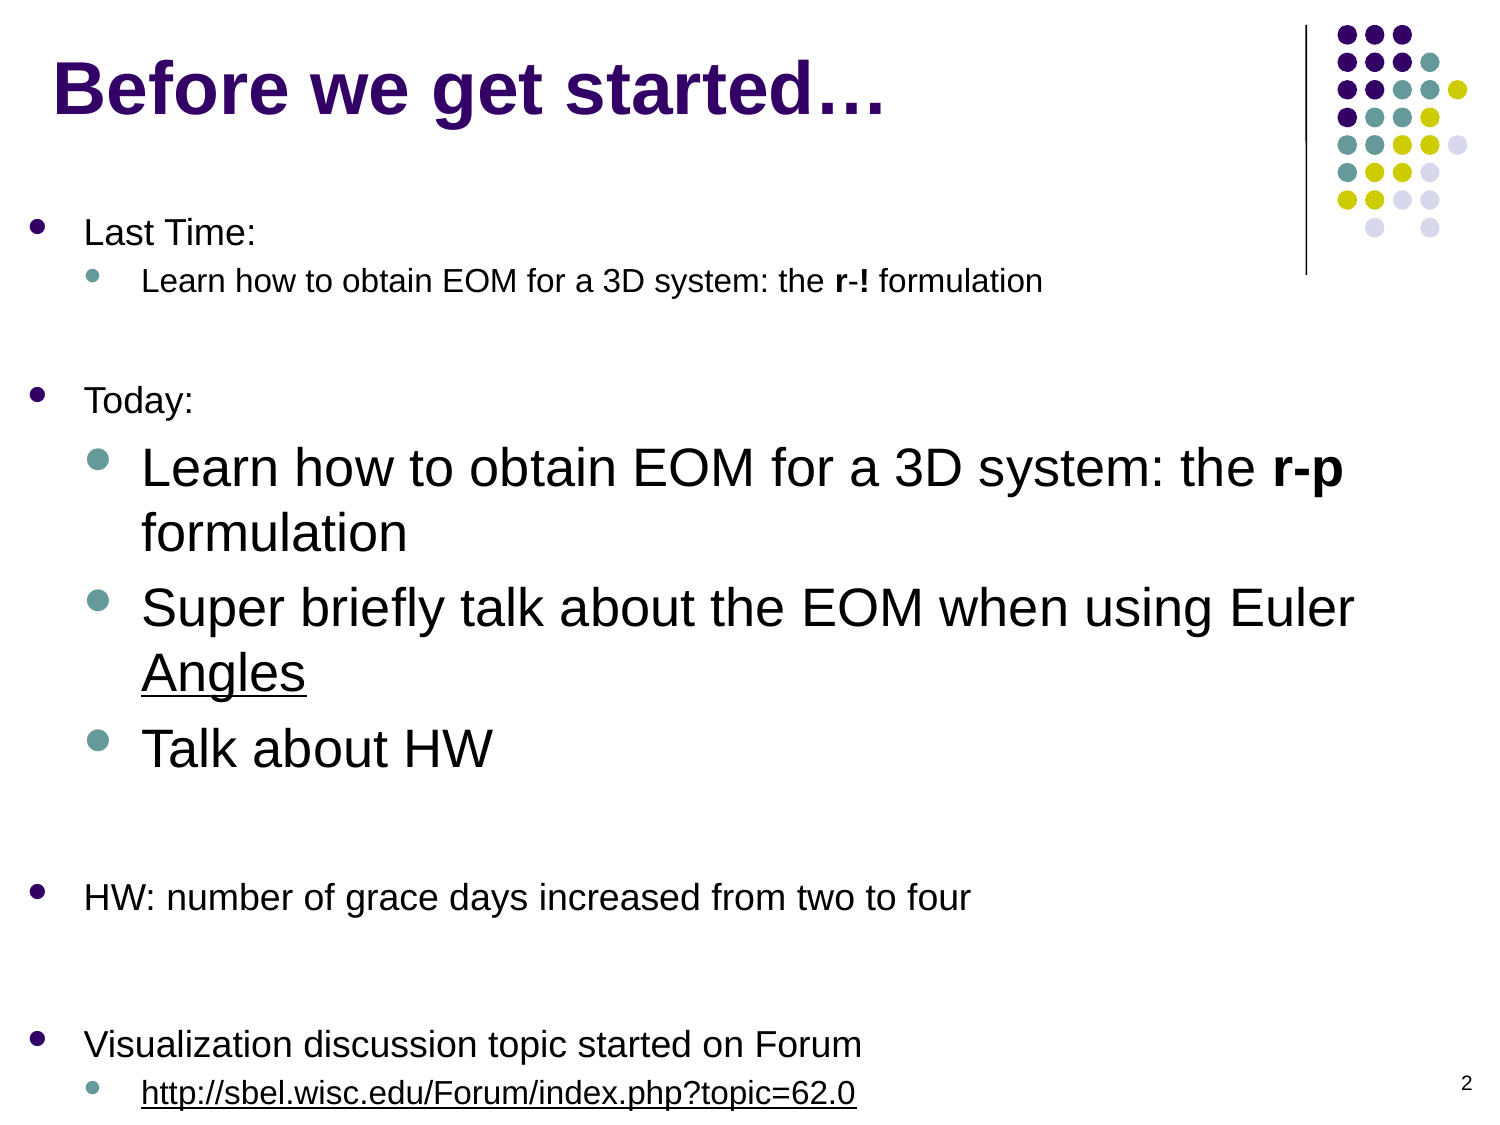

# Before we get started…
Last Time:
Learn how to obtain EOM for a 3D system: the r-! formulation

Today:
Learn how to obtain EOM for a 3D system: the r-p formulation
Super briefly talk about the EOM when using Euler Angles
Talk about HW

HW: number of grace days increased from two to four

Visualization discussion topic started on Forum
http://sbel.wisc.edu/Forum/index.php?topic=62.0
Has been updated over the weekend by Hammad

Final Project:
Feedback: http://sbel.wisc.edu/Courses/ME751/2010/Documents/FinalProjectRelated/finalProjectProposals.pdf
Thursday’s HW asks for final version of the proposal (some of you need to do nothing)

2